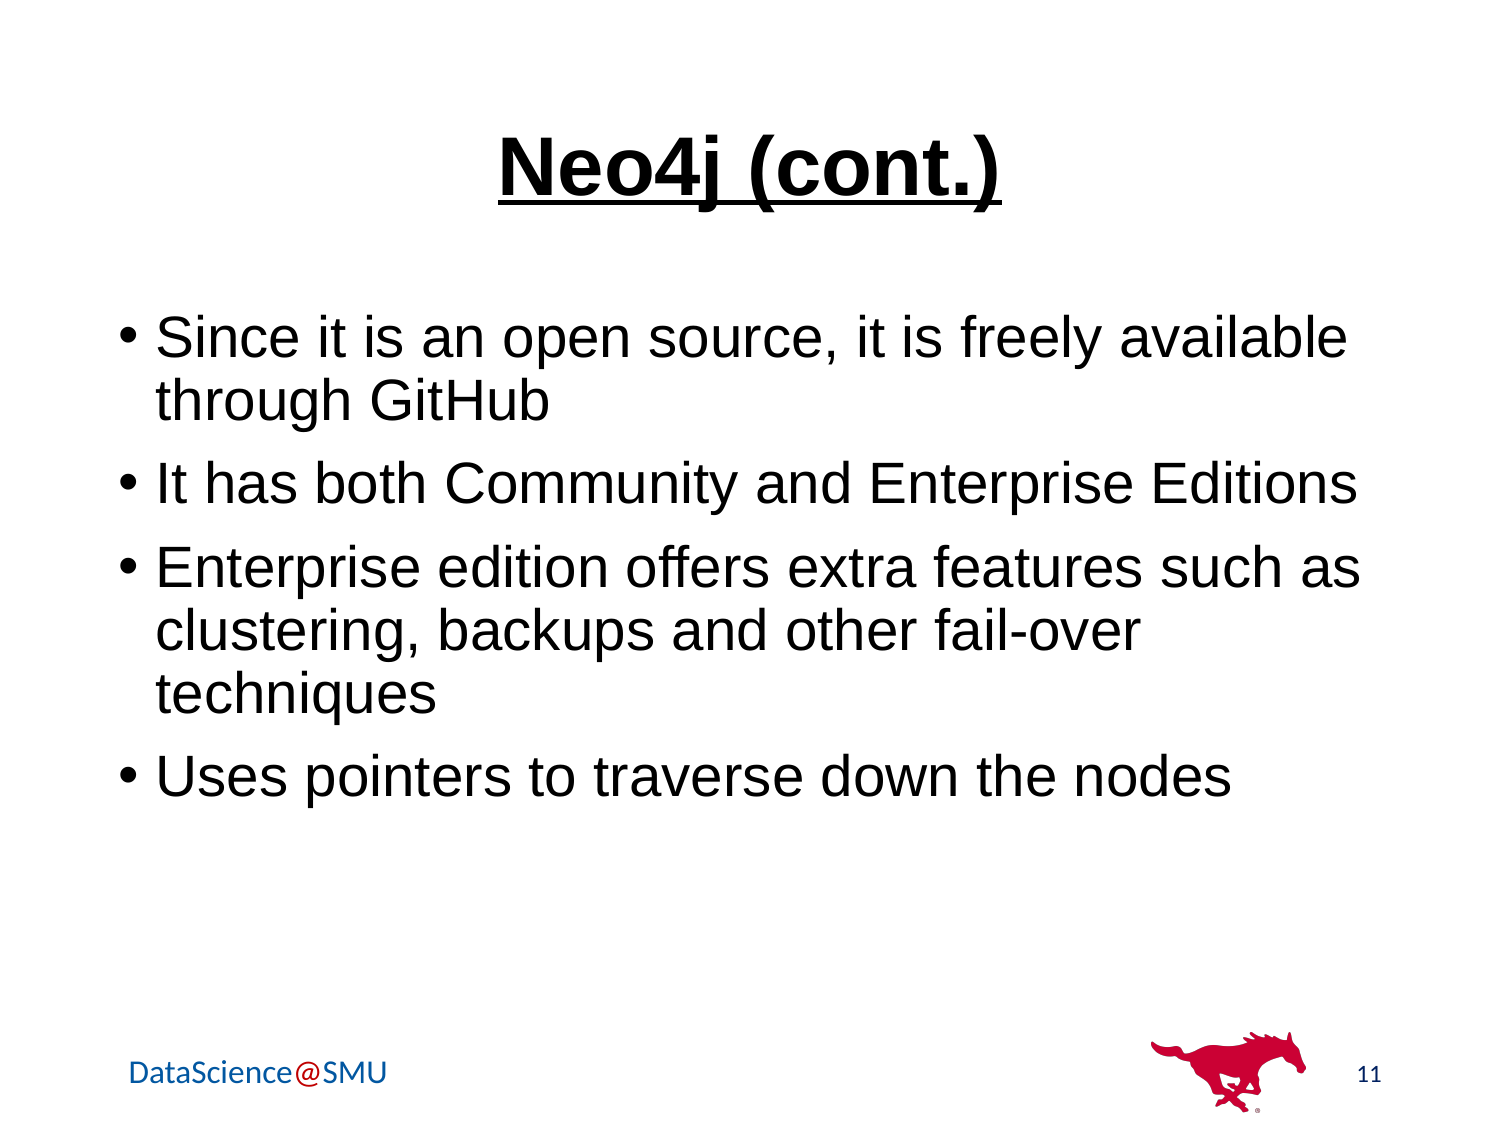

# Neo4j (cont.)
Since it is an open source, it is freely available through GitHub
It has both Community and Enterprise Editions
Enterprise edition offers extra features such as clustering, backups and other fail-over techniques
Uses pointers to traverse down the nodes
11